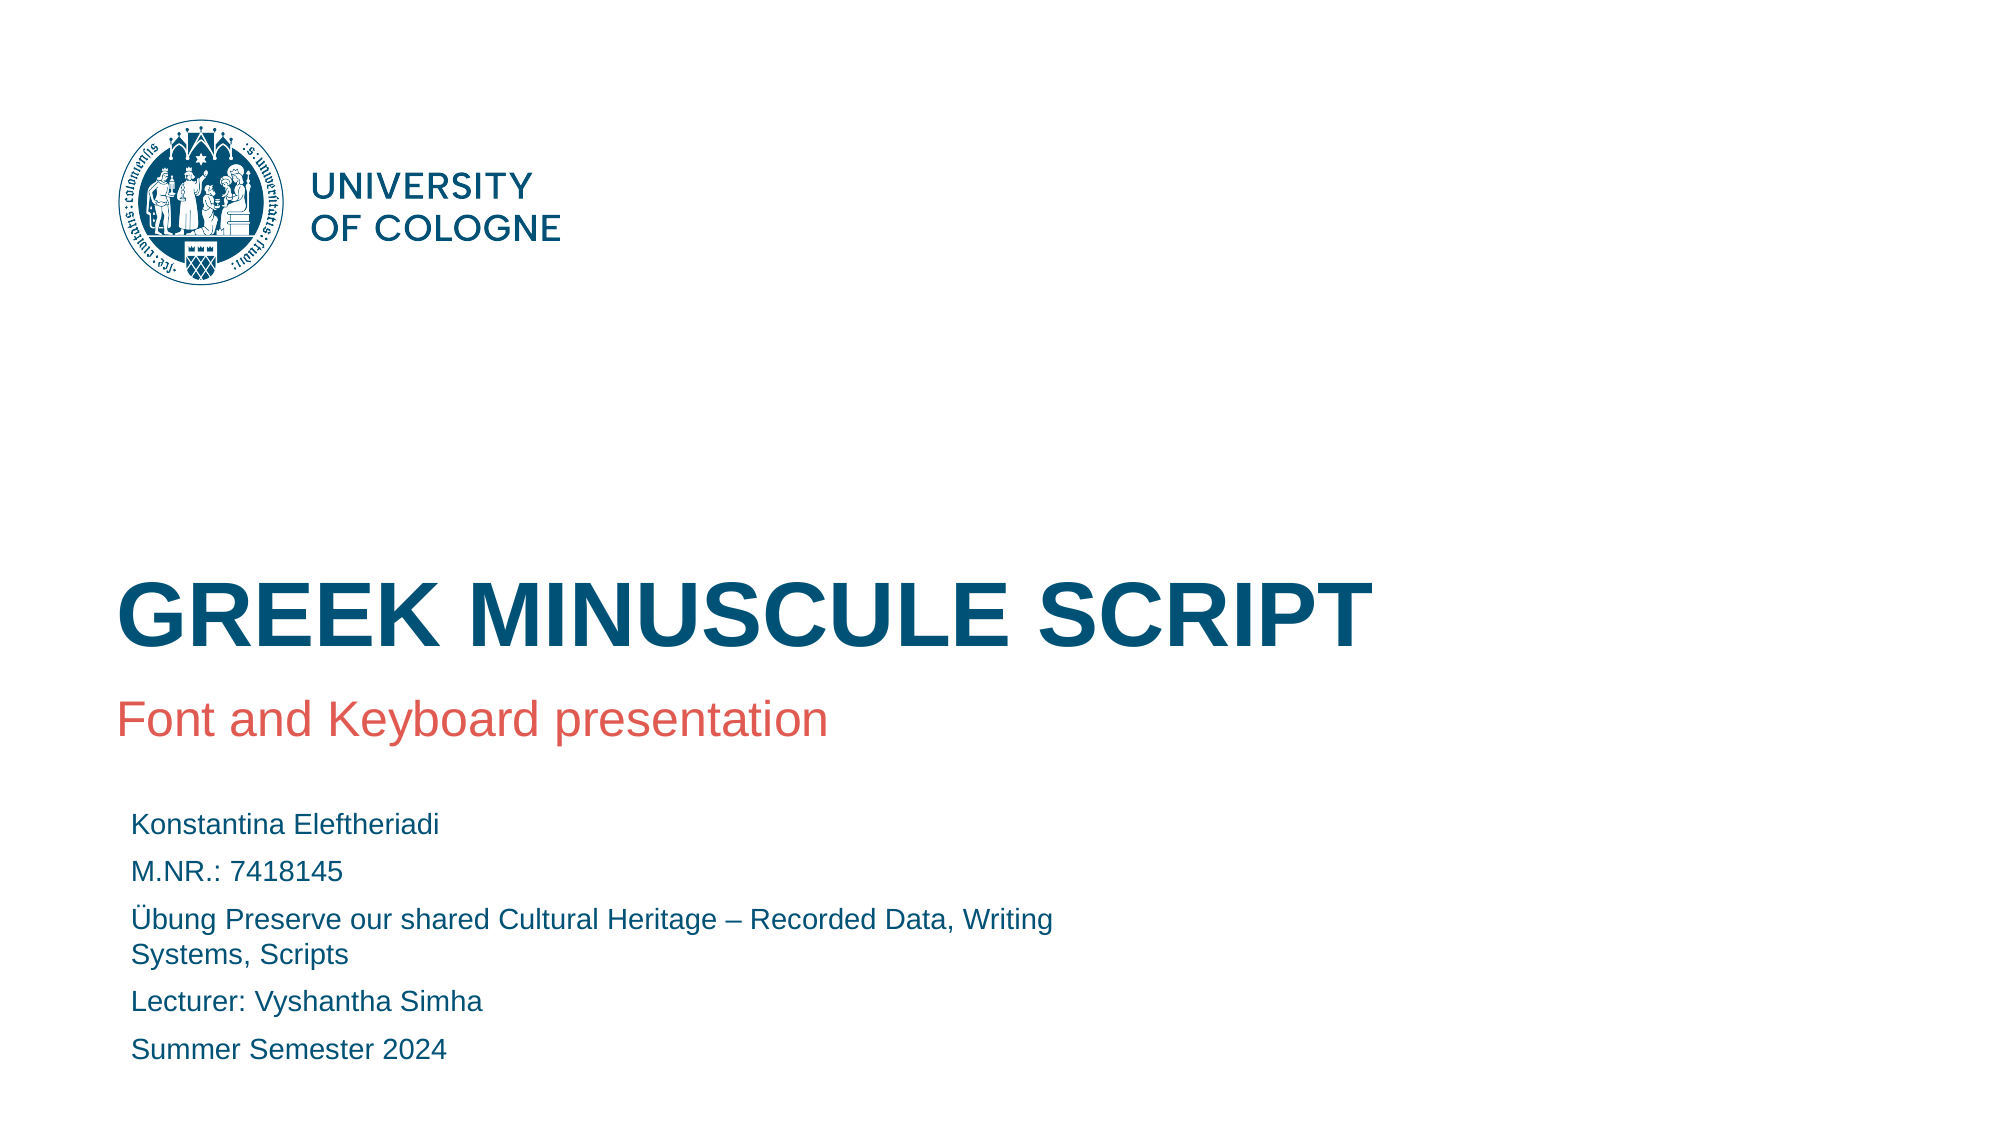

# Greek Minuscule Script
Font and Keyboard presentation
Konstantina Eleftheriadi
M.NR.: 7418145
Übung Preserve our shared Cultural Heritage – Recorded Data, Writing Systems, Scripts
Lecturer: Vyshantha Simha
Summer Semester 2024